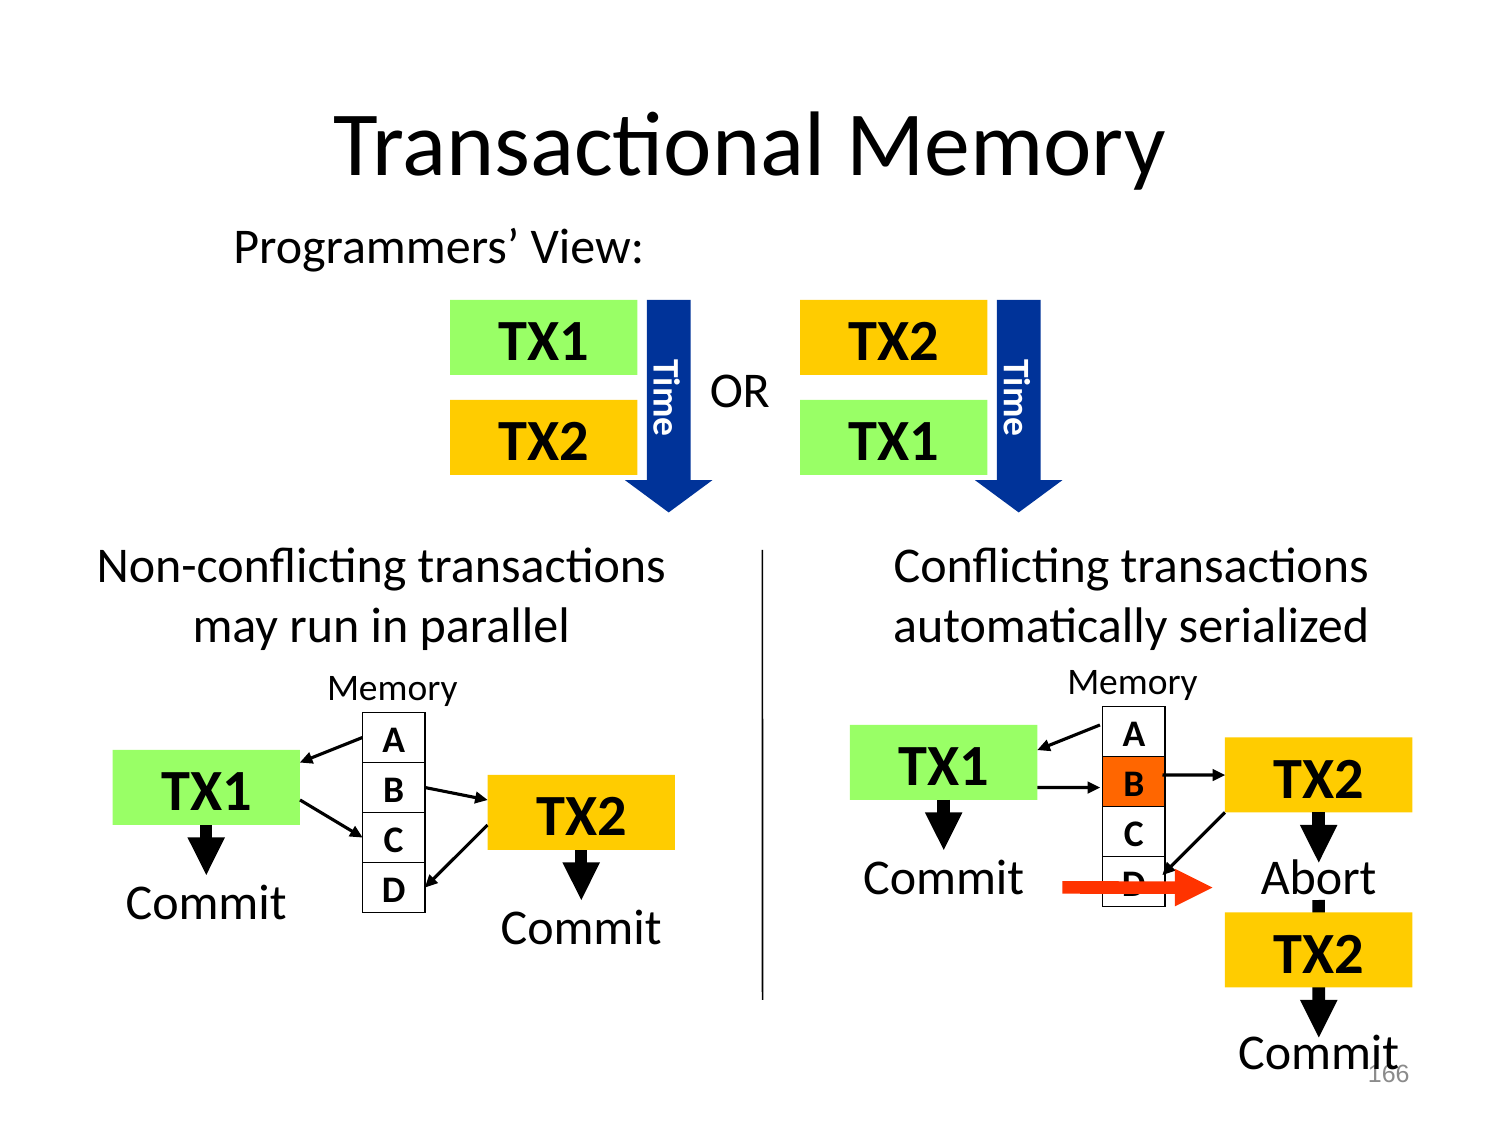

# Transactional Memory
Programmers’ View:
TX1
Time
TX2
Time
OR
TX2
TX1
Non-conflicting transactions may run in parallel
Memory
A
B
C
D

TX1
TX2

Conflicting transactions automatically serialized
Memory
A
B
C
D
TX1

TX2

Commit
Abort

Commit
Commit

TX2
Commit
166